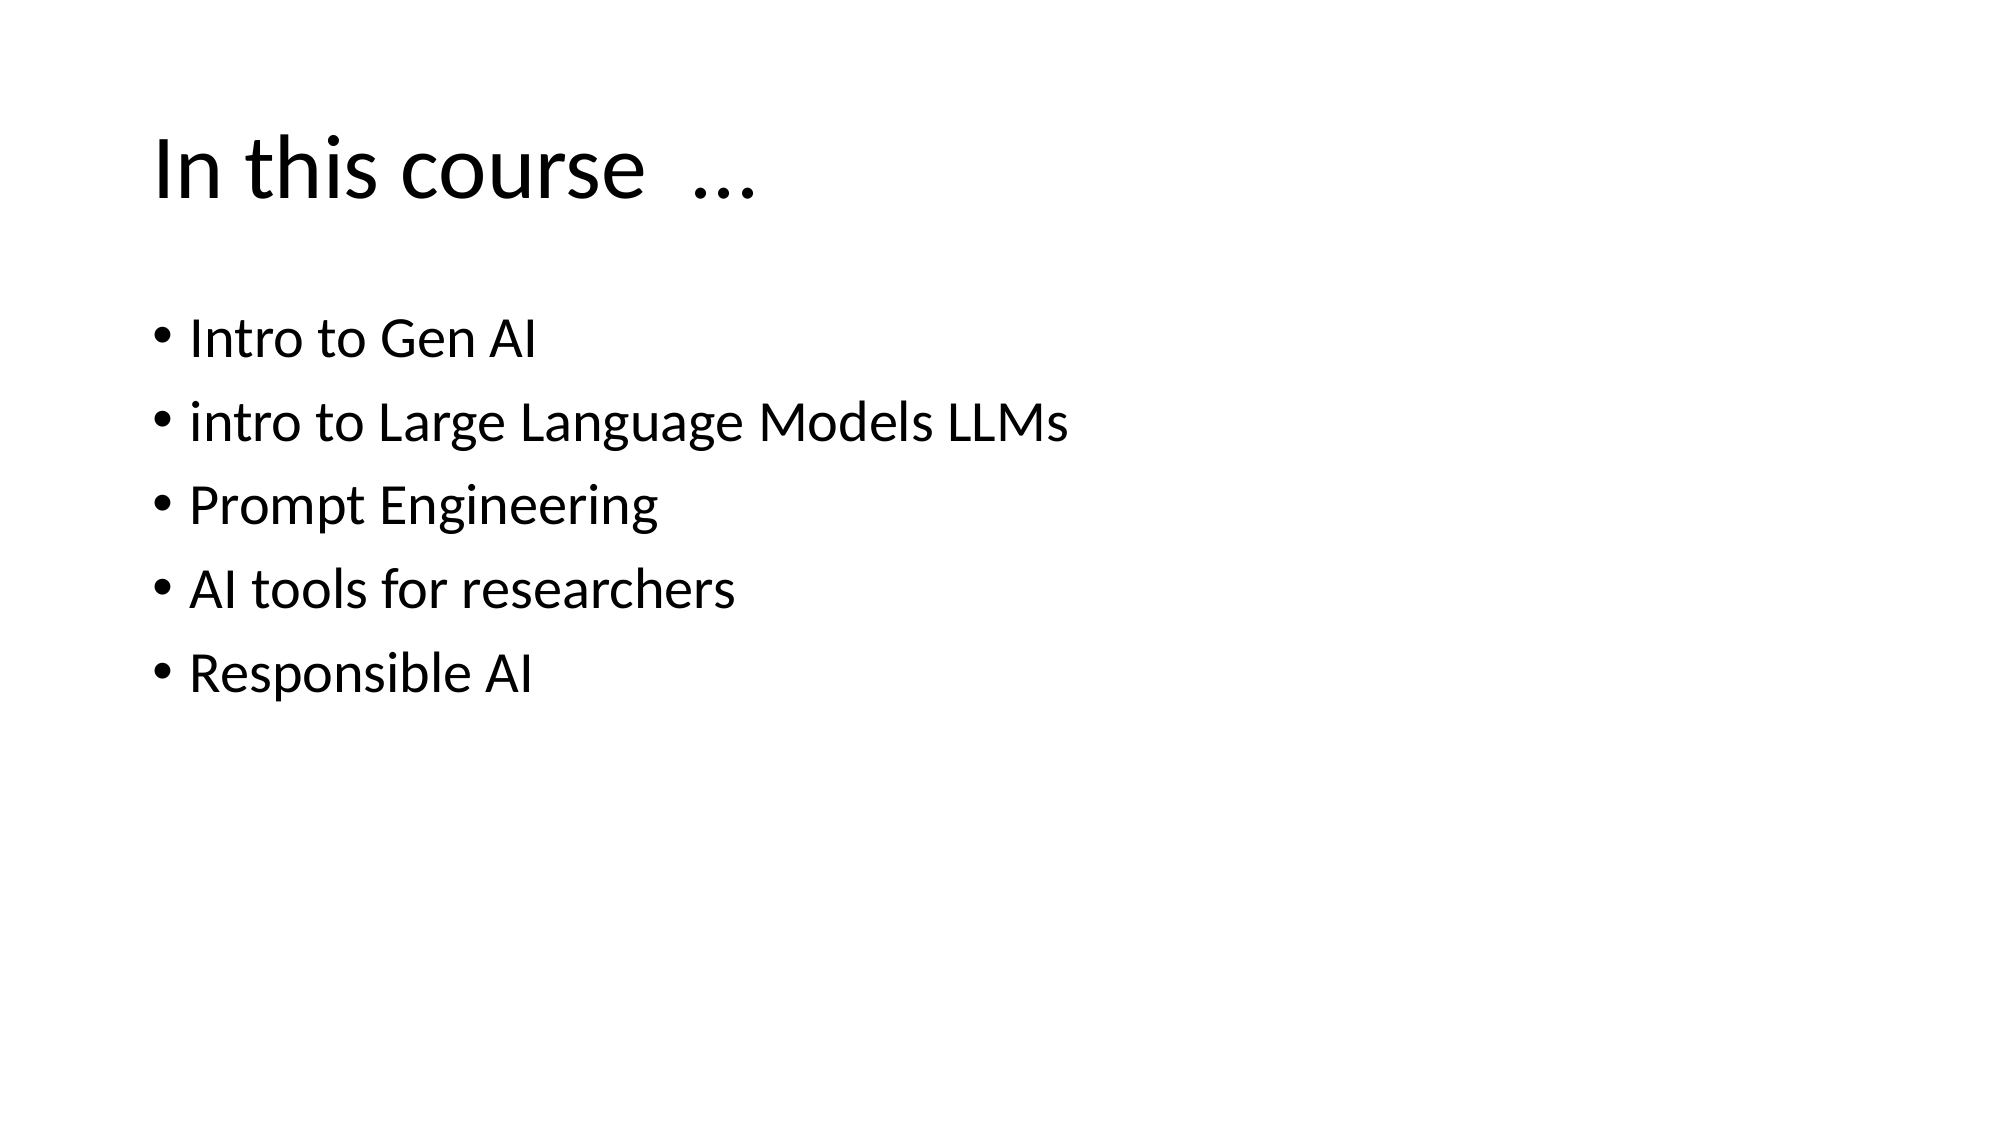

# In this course  ...
Intro to Gen AI
intro to Large Language Models LLMs
Prompt Engineering
AI tools for researchers
Responsible AI
4